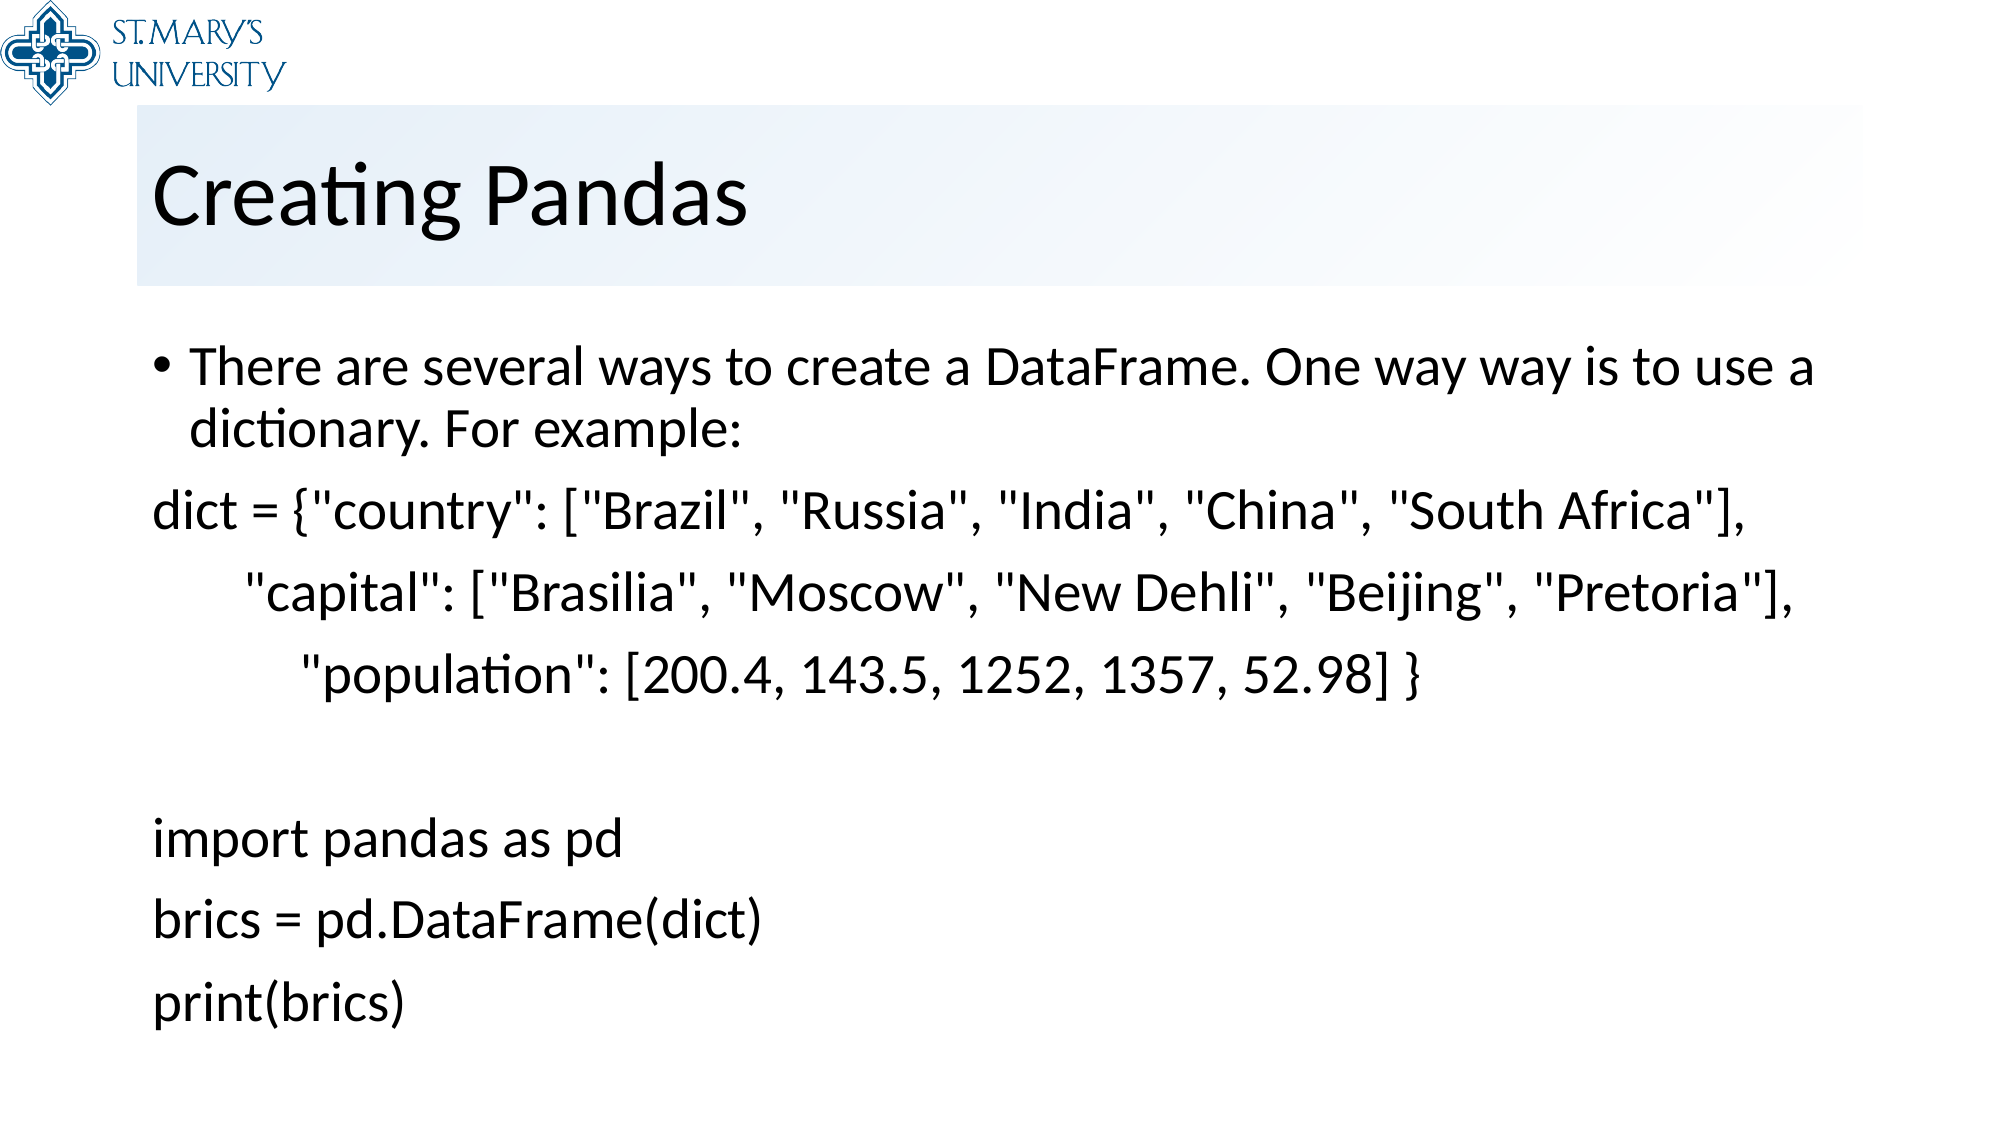

# Creating Pandas
There are several ways to create a DataFrame. One way way is to use a dictionary. For example:
dict = {"country": ["Brazil", "Russia", "India", "China", "South Africa"],
       "capital": ["Brasilia", "Moscow", "New Dehli", "Beijing", "Pretoria"],
	"population": [200.4, 143.5, 1252, 1357, 52.98] }

import pandas as pd
brics = pd.DataFrame(dict)
print(brics)